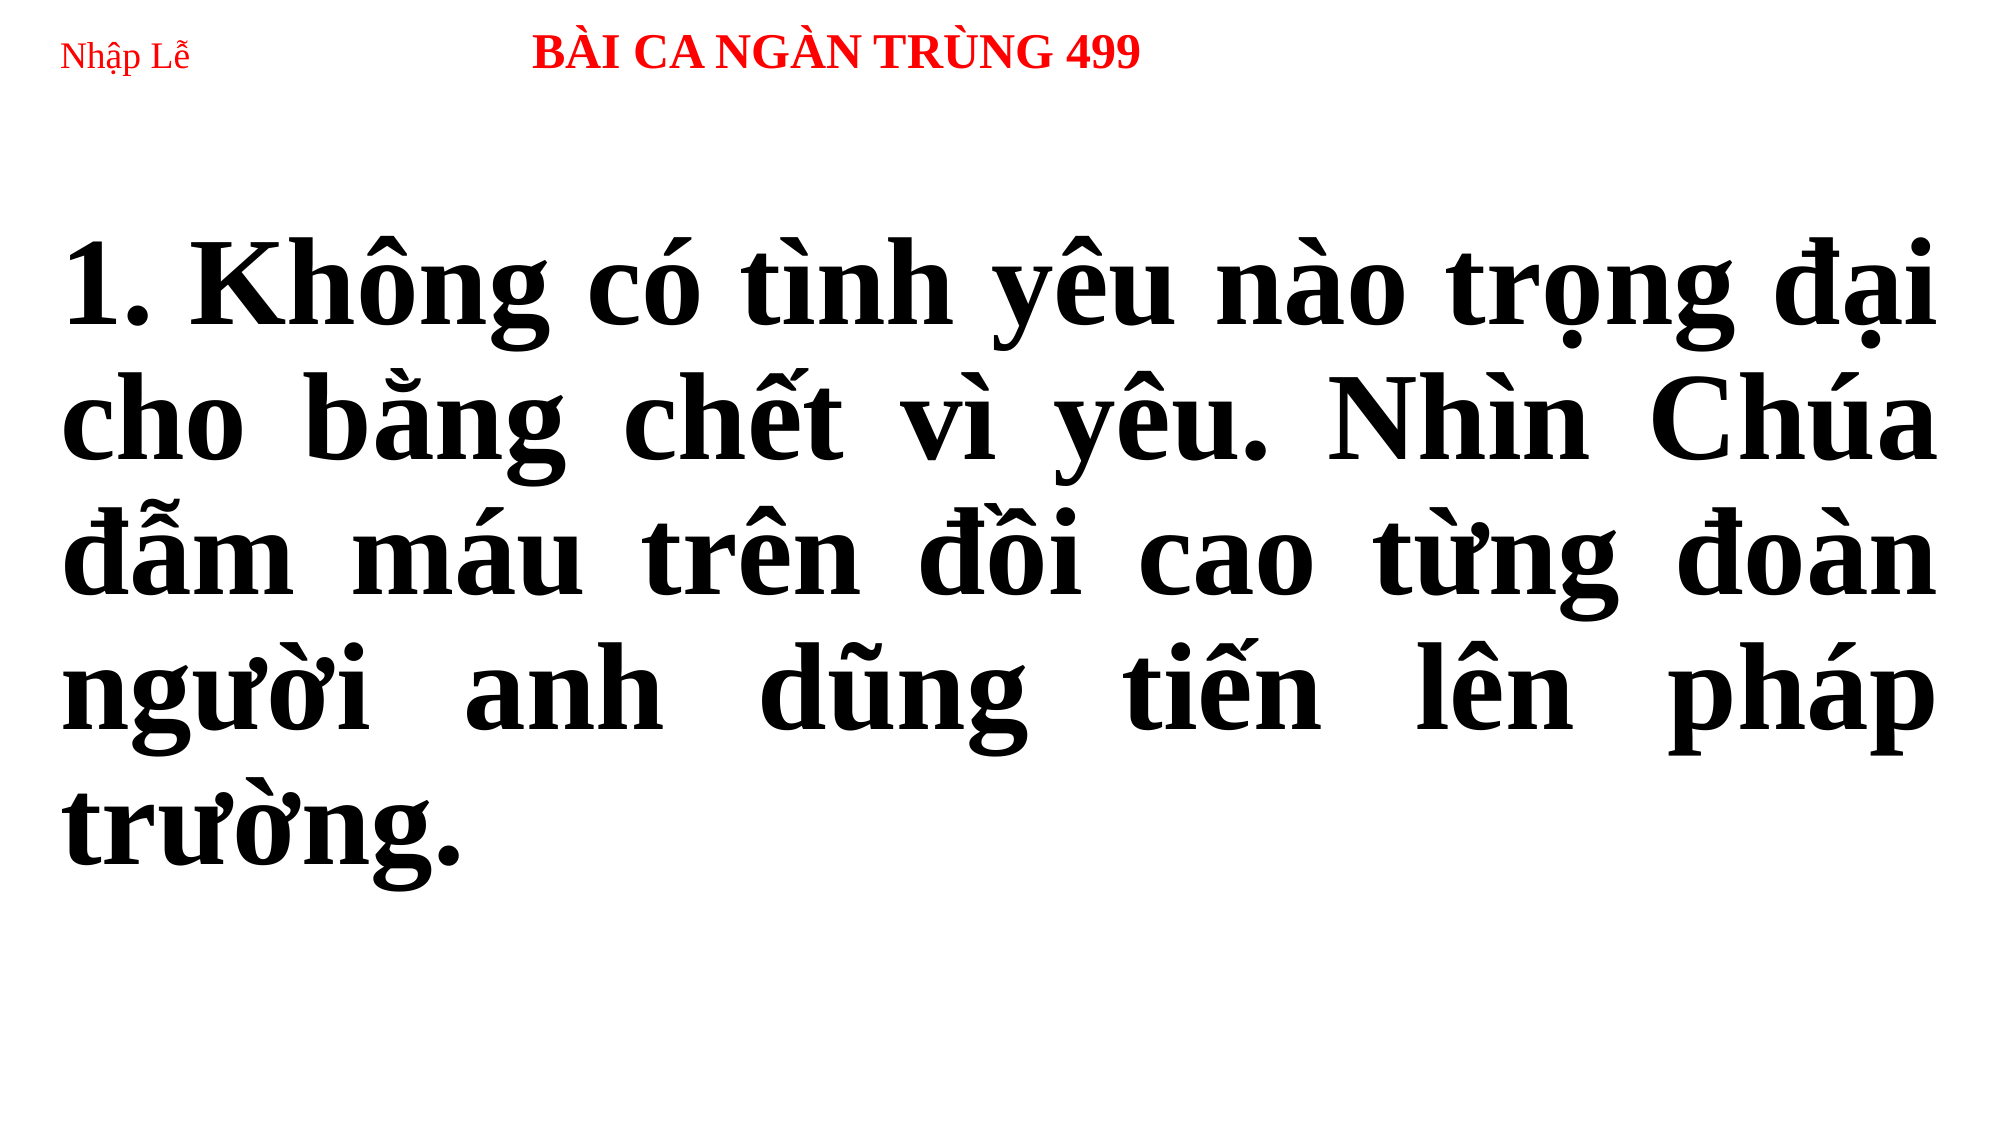

# Nhập Lễ                                    BÀI CA NGÀN TRÙNG 499
1. Không có tình yêu nào trọng đại cho bằng chết vì yêu. Nhìn Chúa đẫm máu trên đồi cao từng đoàn người anh dũng tiến lên pháp trường.